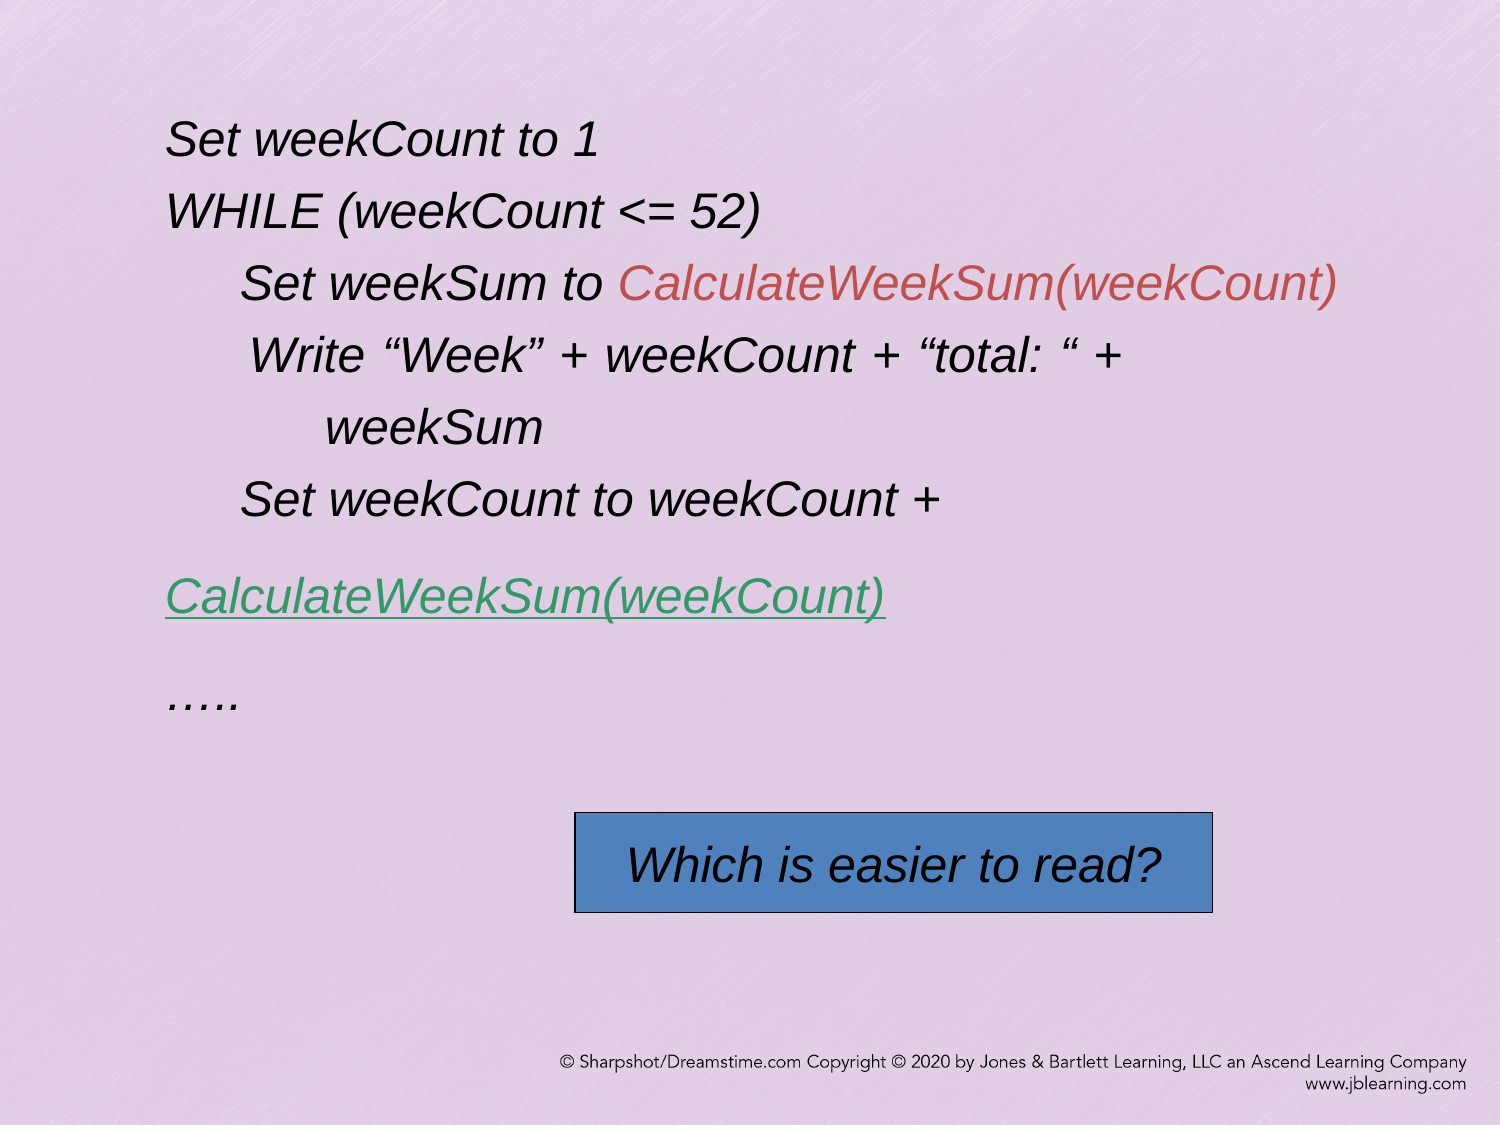

Set weekCount to 1
WHILE (weekCount <= 52)
  	Set weekSum to CalculateWeekSum(weekCount)
      Write “Week” + weekCount + “total: “ + 	    			weekSum
   	Set weekCount to weekCount +
CalculateWeekSum(weekCount)
…..
Which is easier to read?